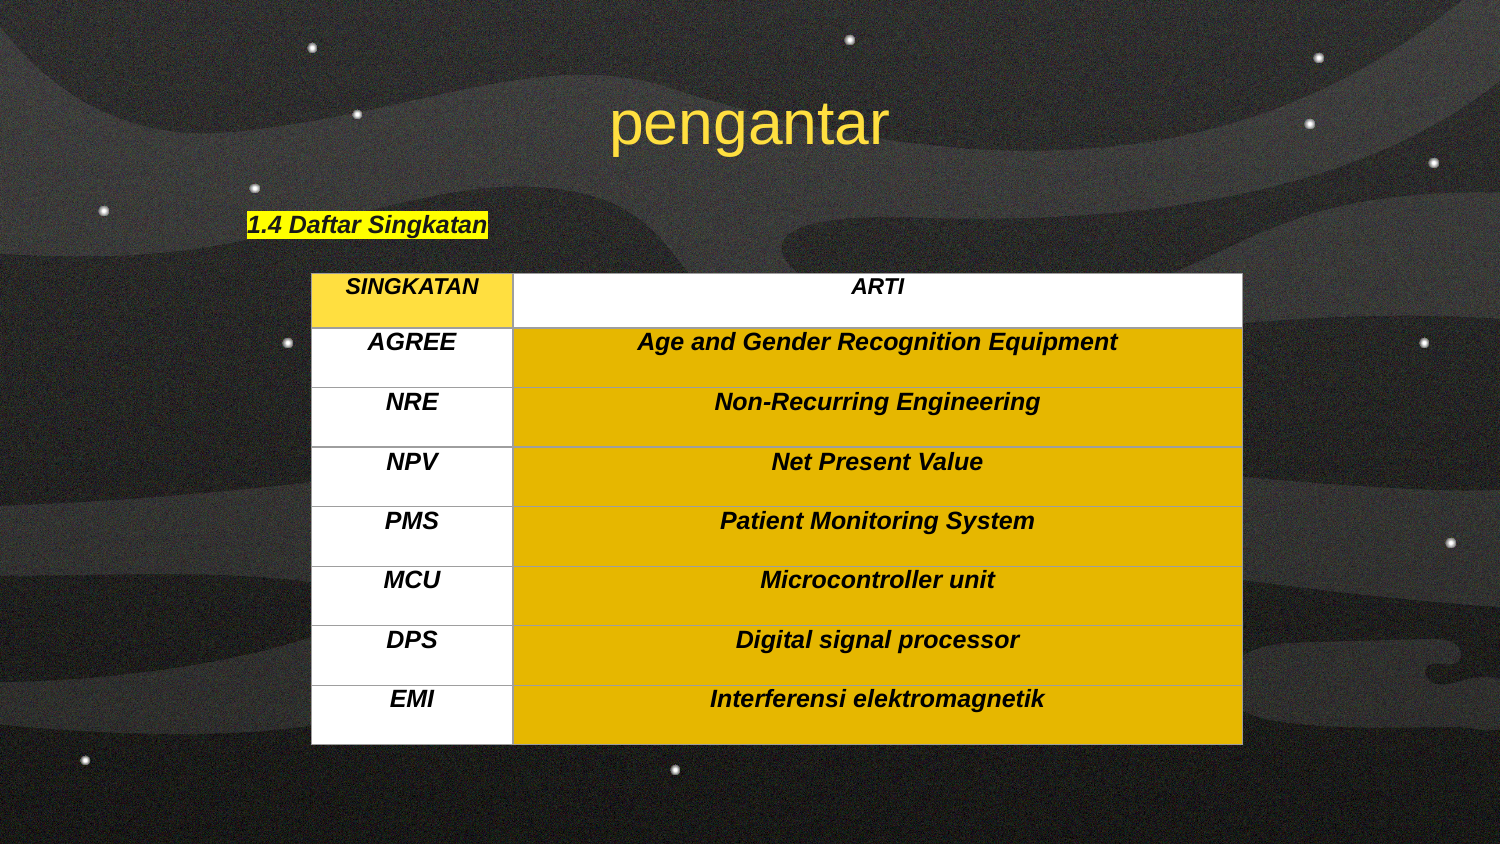

# pengantar
1.4 Daftar Singkatan

| Singkatan | Arti |
| --- | --- |
| AGREE | Age and Gender Recognition Equipment |
| NRE | Non-Recurring Engineering |
| NPV | Net Present Value |
| PMS | Patient Monitoring System |
| MCU | Microcontroller unit |
| DPS | Digital signal processor |
| EMI | Interferensi elektromagnetik |